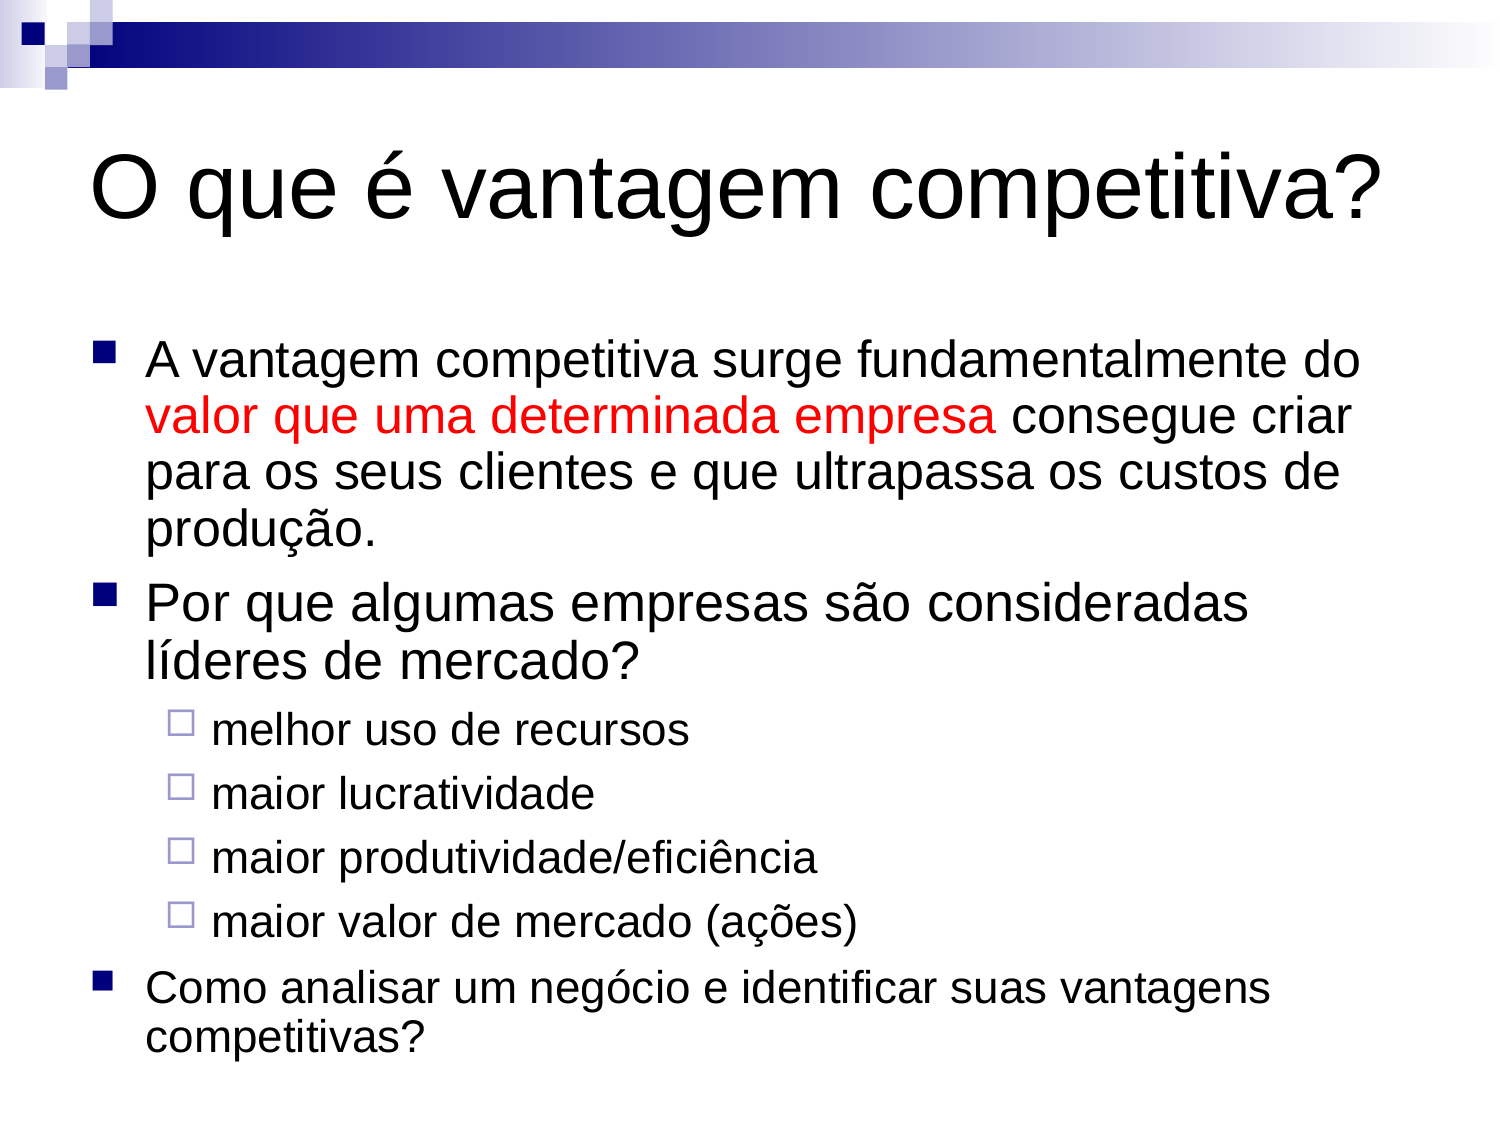

O que é vantagem competitiva?
A vantagem competitiva surge fundamentalmente do valor que uma determinada empresa consegue criar para os seus clientes e que ultrapassa os custos de produção.
Por que algumas empresas são consideradas líderes de mercado?
melhor uso de recursos
maior lucratividade
maior produtividade/eficiência
maior valor de mercado (ações)‏
Como analisar um negócio e identificar suas vantagens competitivas?